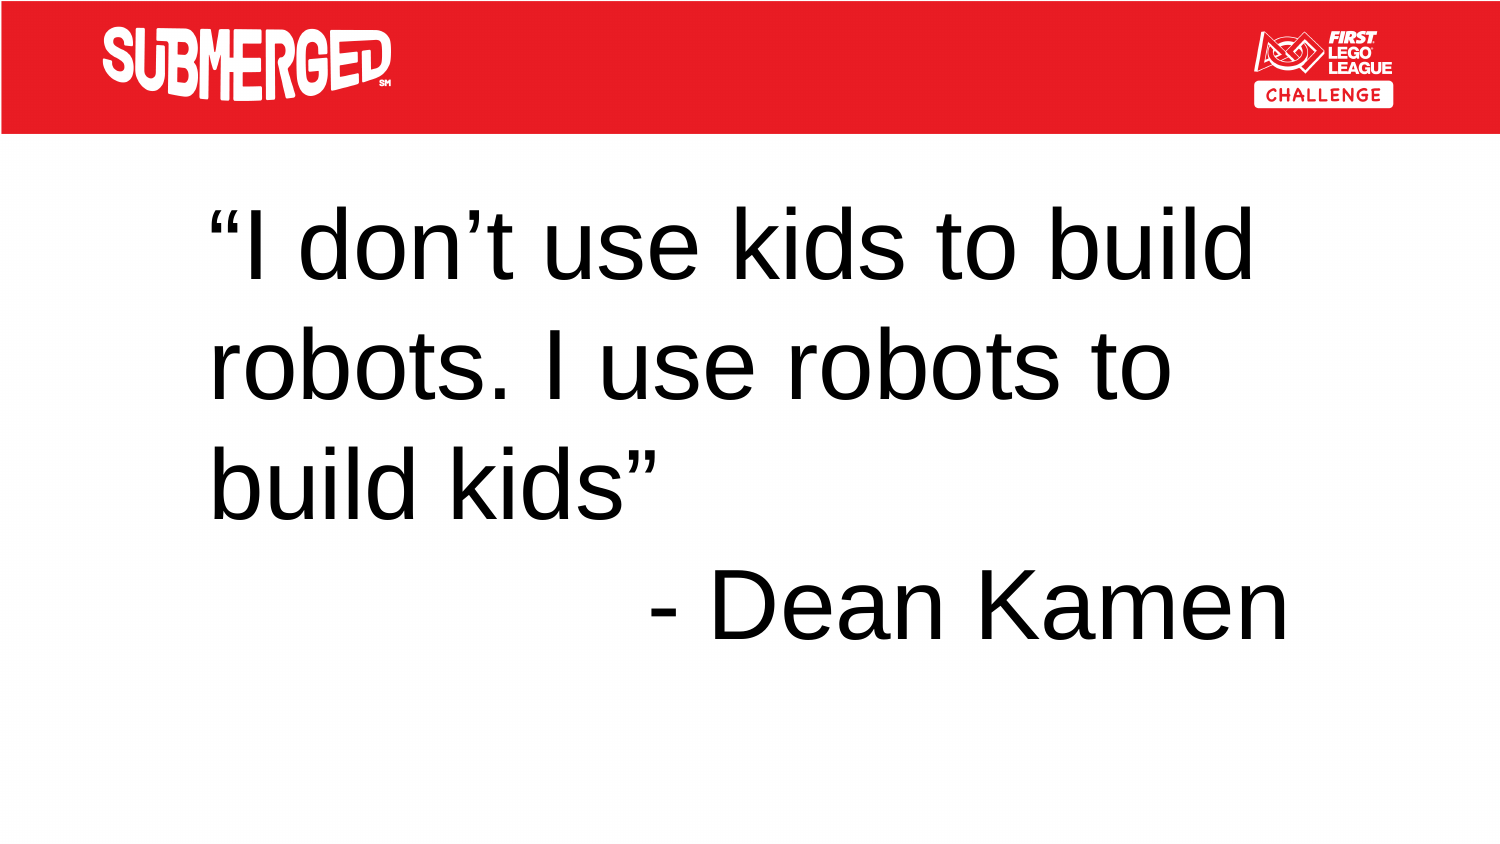

“I don’t use kids to build robots. I use robots to build kids”
- Dean Kamen